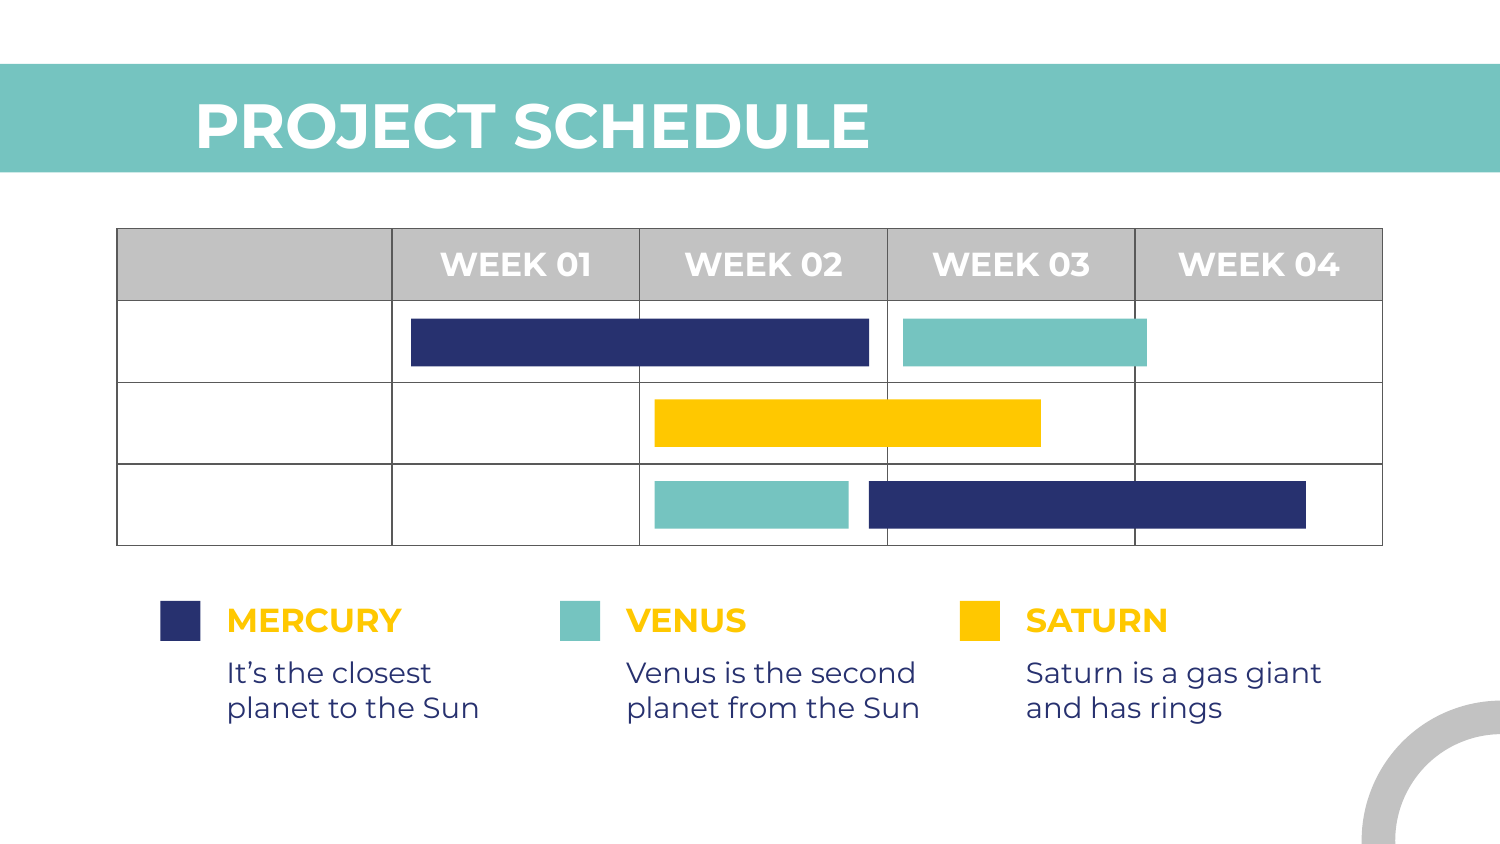

# PROJECT SCHEDULE
|  | WEEK 01 | WEEK 02 | WEEK 03 | WEEK 04 |
| --- | --- | --- | --- | --- |
| Task 01 |  |  |  |  |
| Task 02 |  |  |  |  |
| Task 03 |  |  |  |  |

MERCURY
VENUS
SATURN

It’s the closest planet to the Sun
Venus is the second planet from the Sun
Saturn is a gas giant and has rings